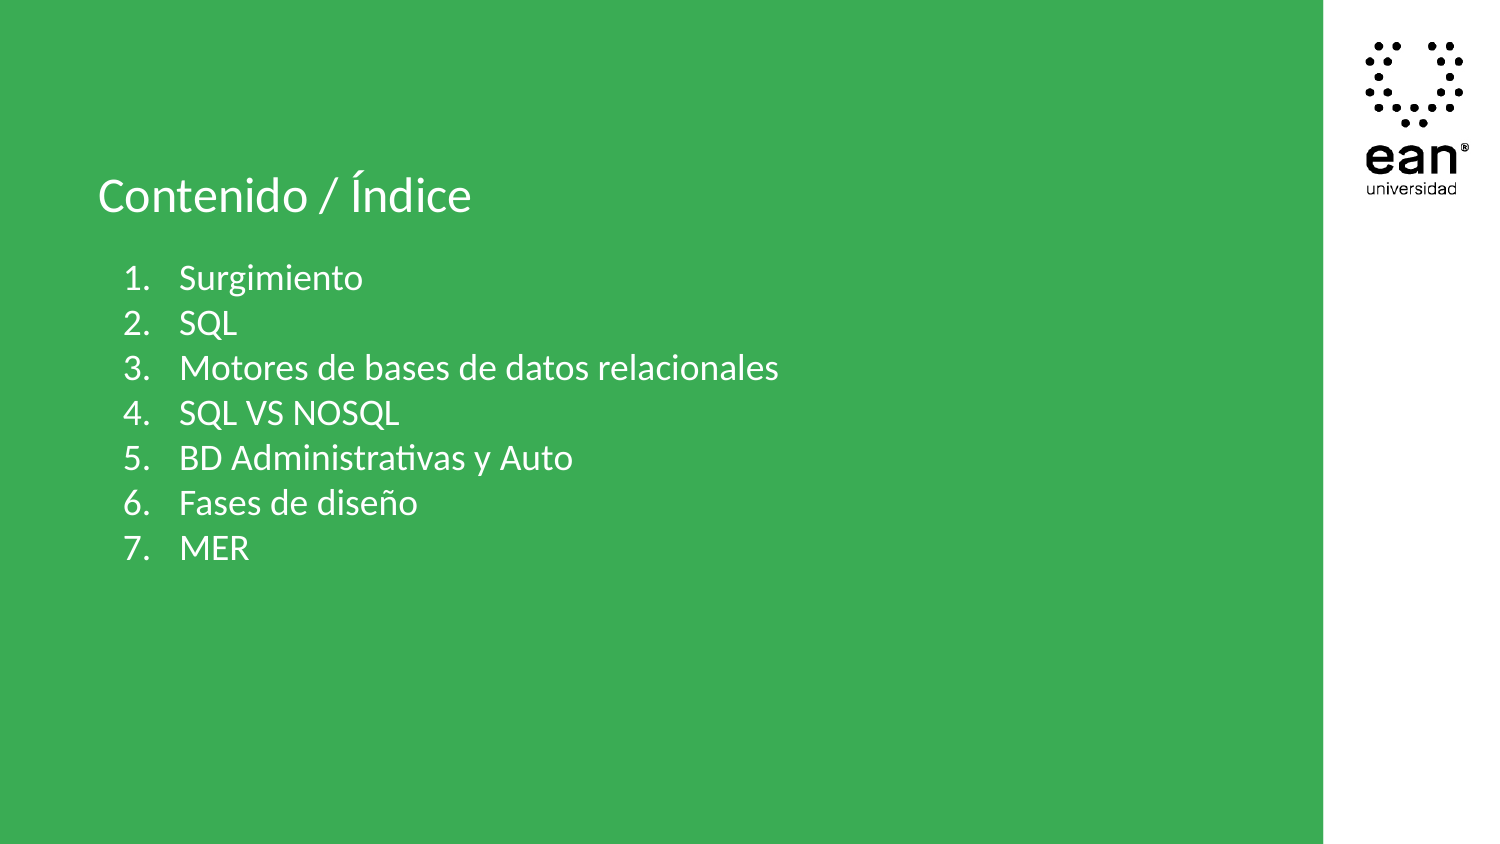

Contenido / Índice
Surgimiento
SQL
Motores de bases de datos relacionales
SQL VS NOSQL
BD Administrativas y Auto
Fases de diseño
MER